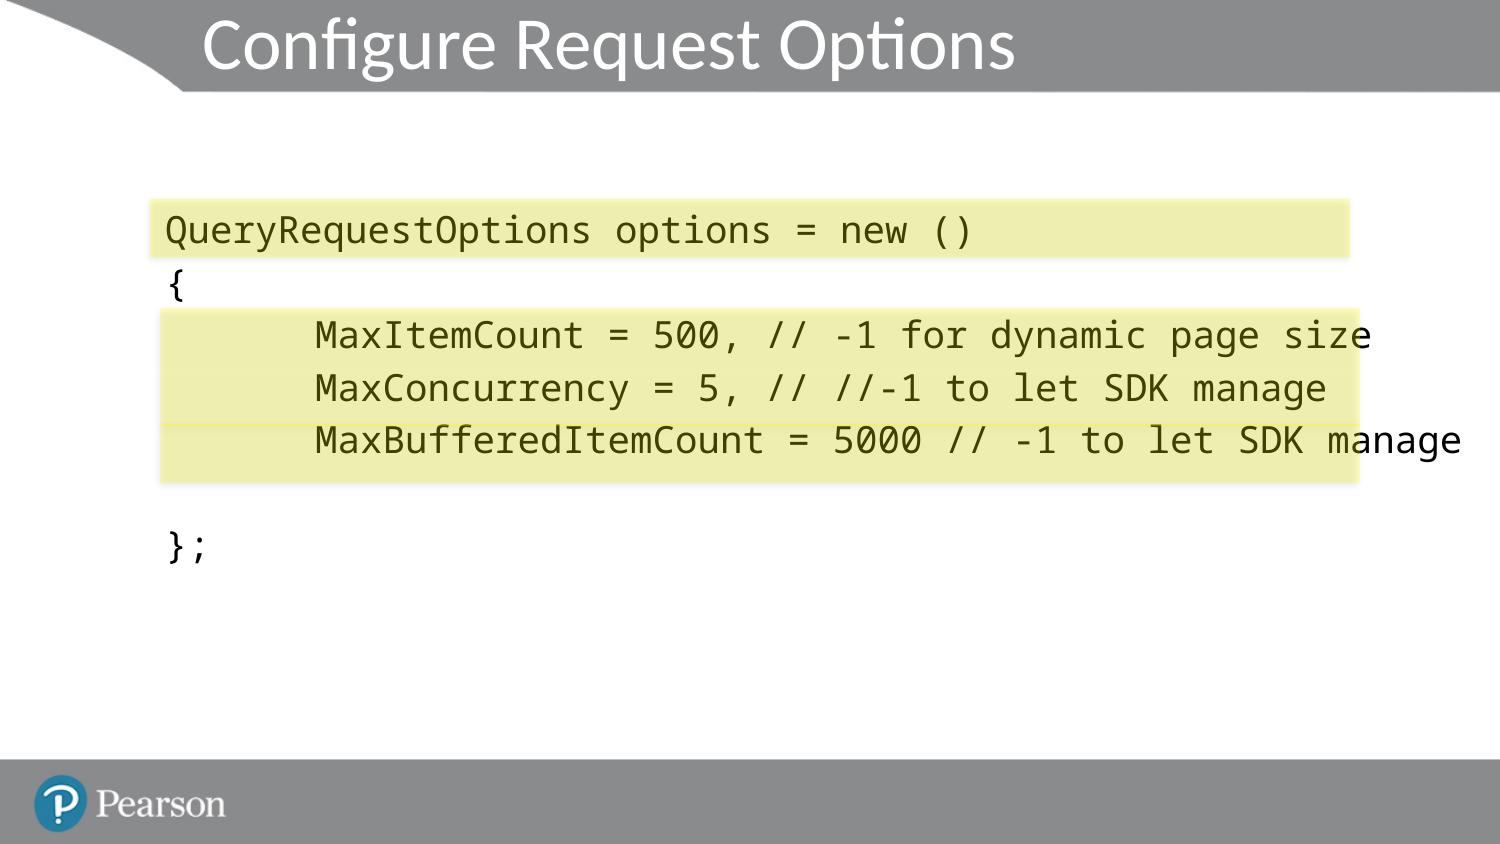

# Configure Request Options
QueryRequestOptions options = new ()
{
 	MaxItemCount = 500, // -1 for dynamic page size
	MaxConcurrency = 5, // //-1 to let SDK manage
	MaxBufferedItemCount = 5000 // -1 to let SDK manage

};